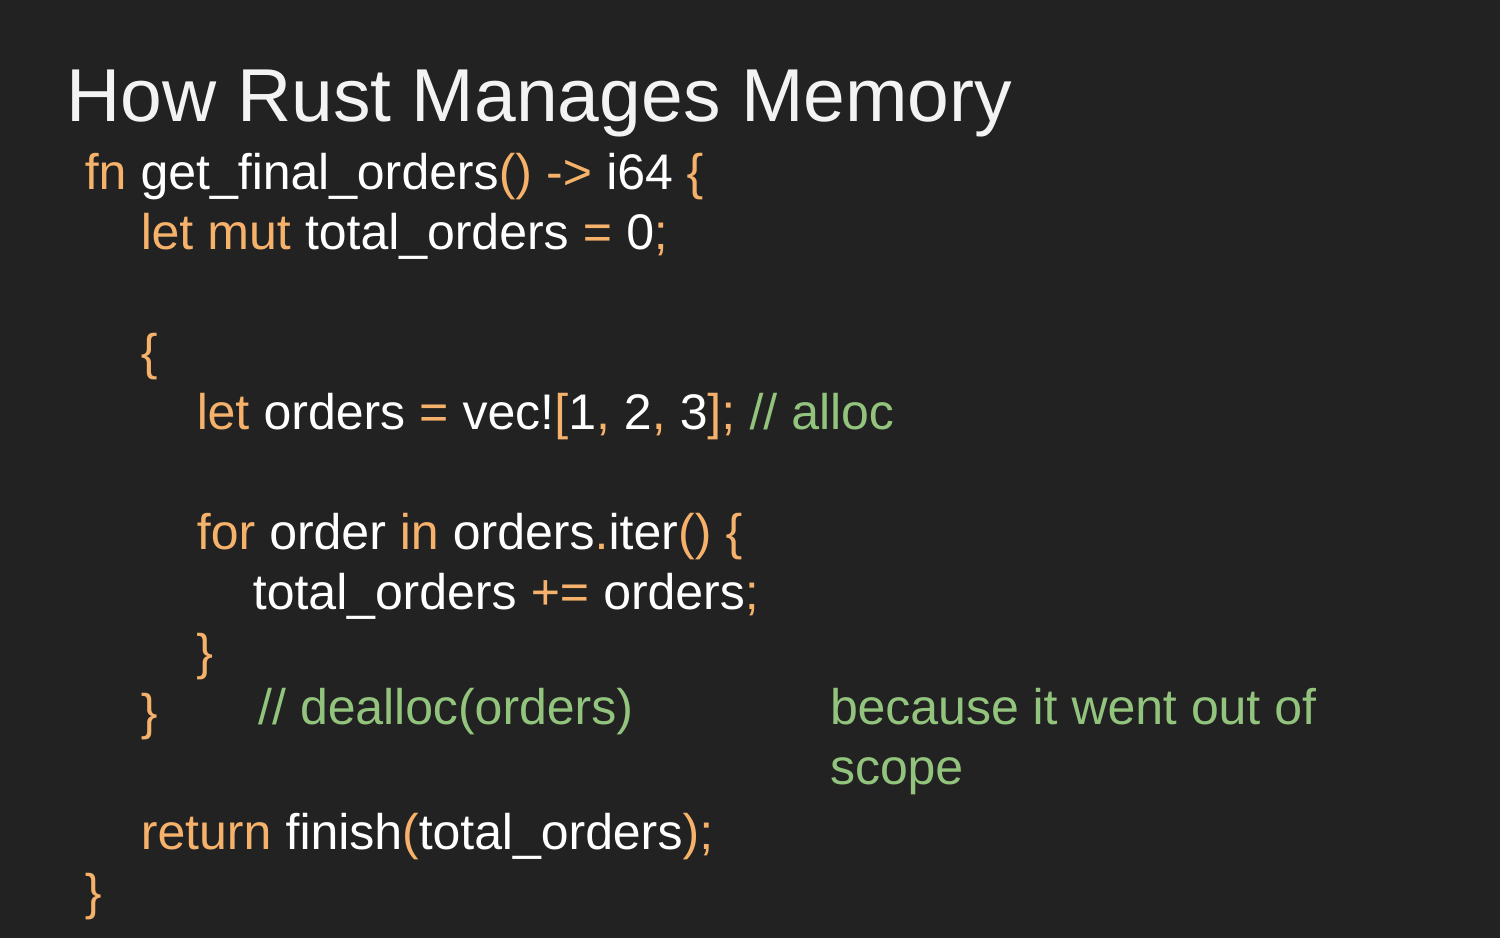

How Rust Manages Memory
fn get_final_orders() -> i64 {
    let mut total_orders = 0;

    {
        let orders = vec![1, 2, 3]; // alloc
        for order in orders.iter() {
            total_orders += orders;
        }
    }
    return finish(total_orders);
}
// dealloc(orders)
because it went out of scope